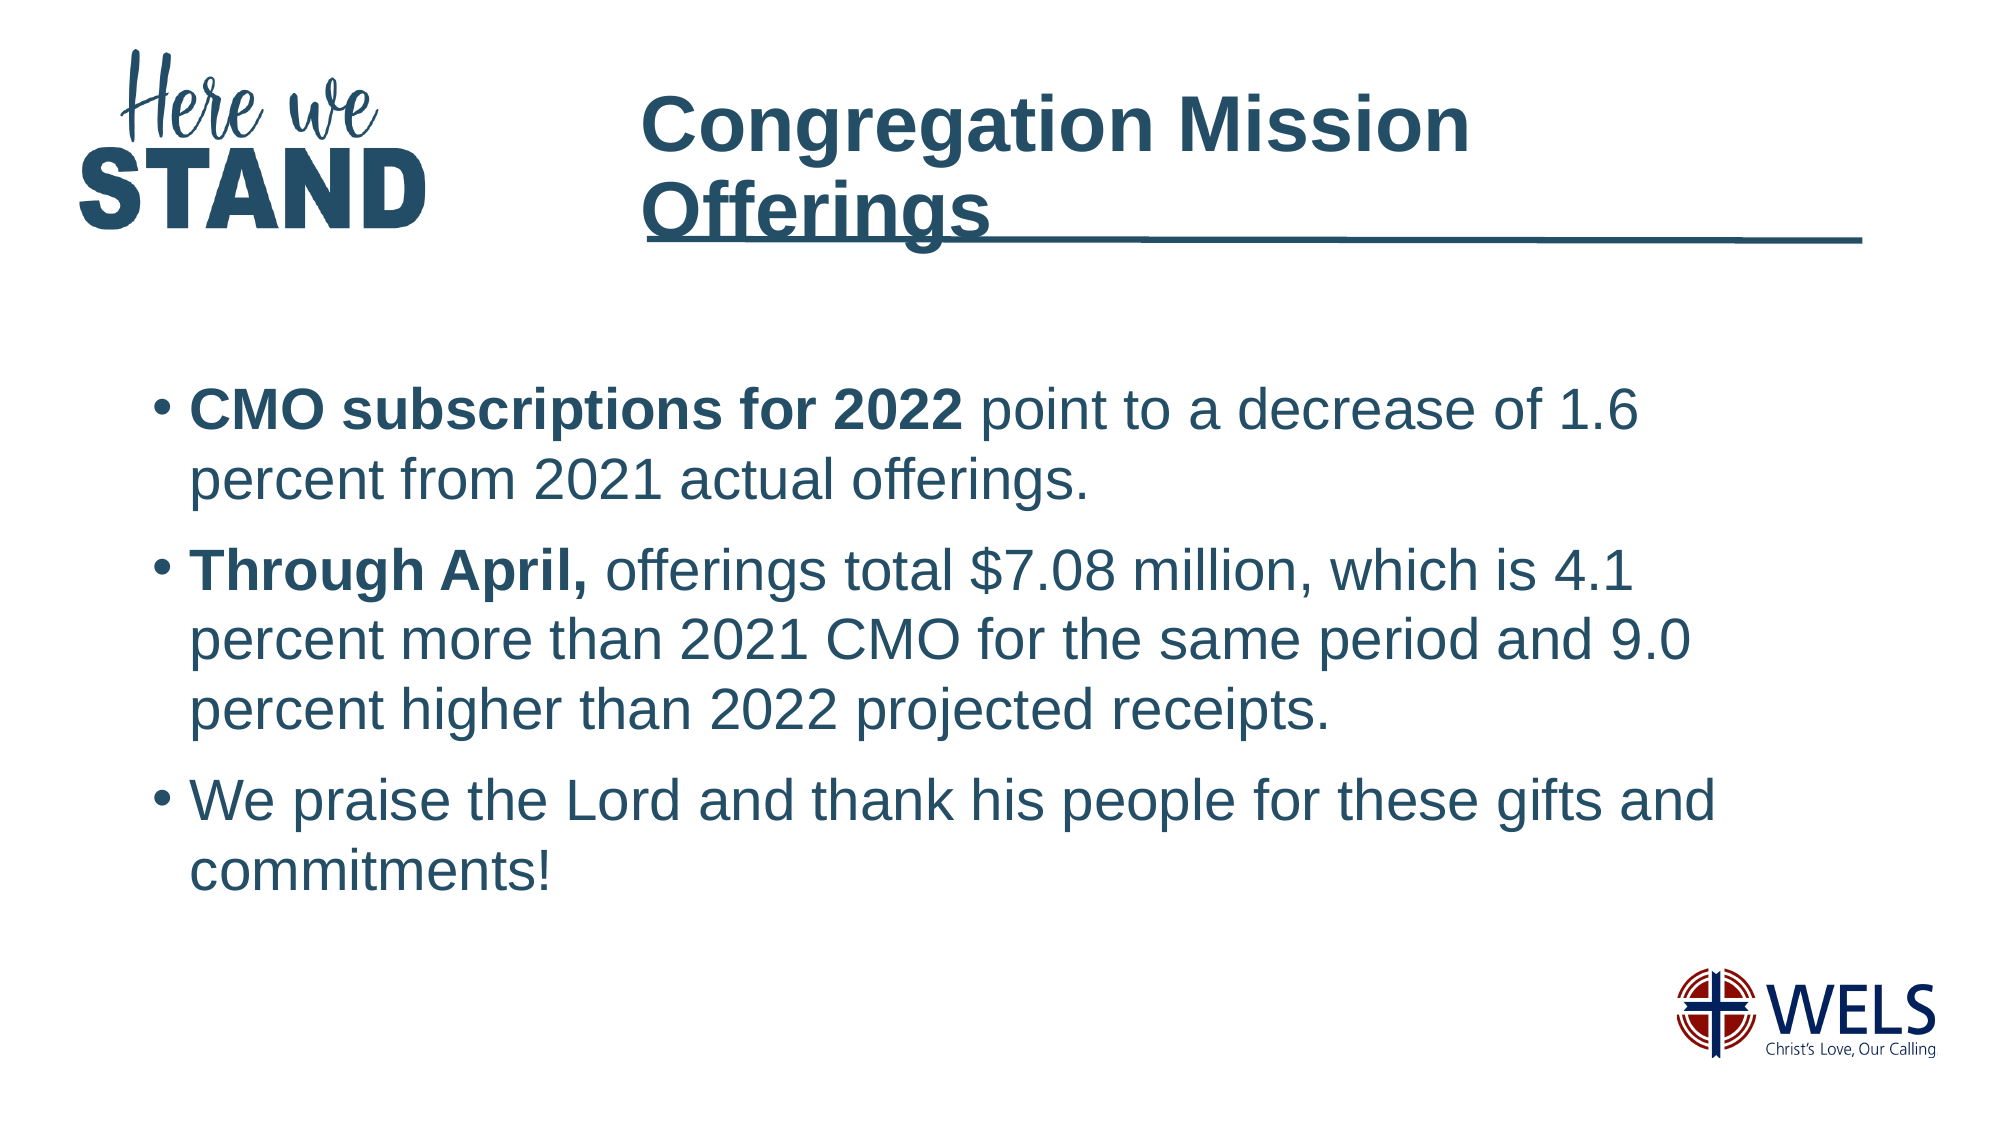

# Congregation Mission Offerings
CMO subscriptions for 2022 point to a decrease of 1.6 percent from 2021 actual offerings.
Through April, offerings total $7.08 million, which is 4.1 percent more than 2021 CMO for the same period and 9.0 percent higher than 2022 projected receipts.
We praise the Lord and thank his people for these gifts and commitments!